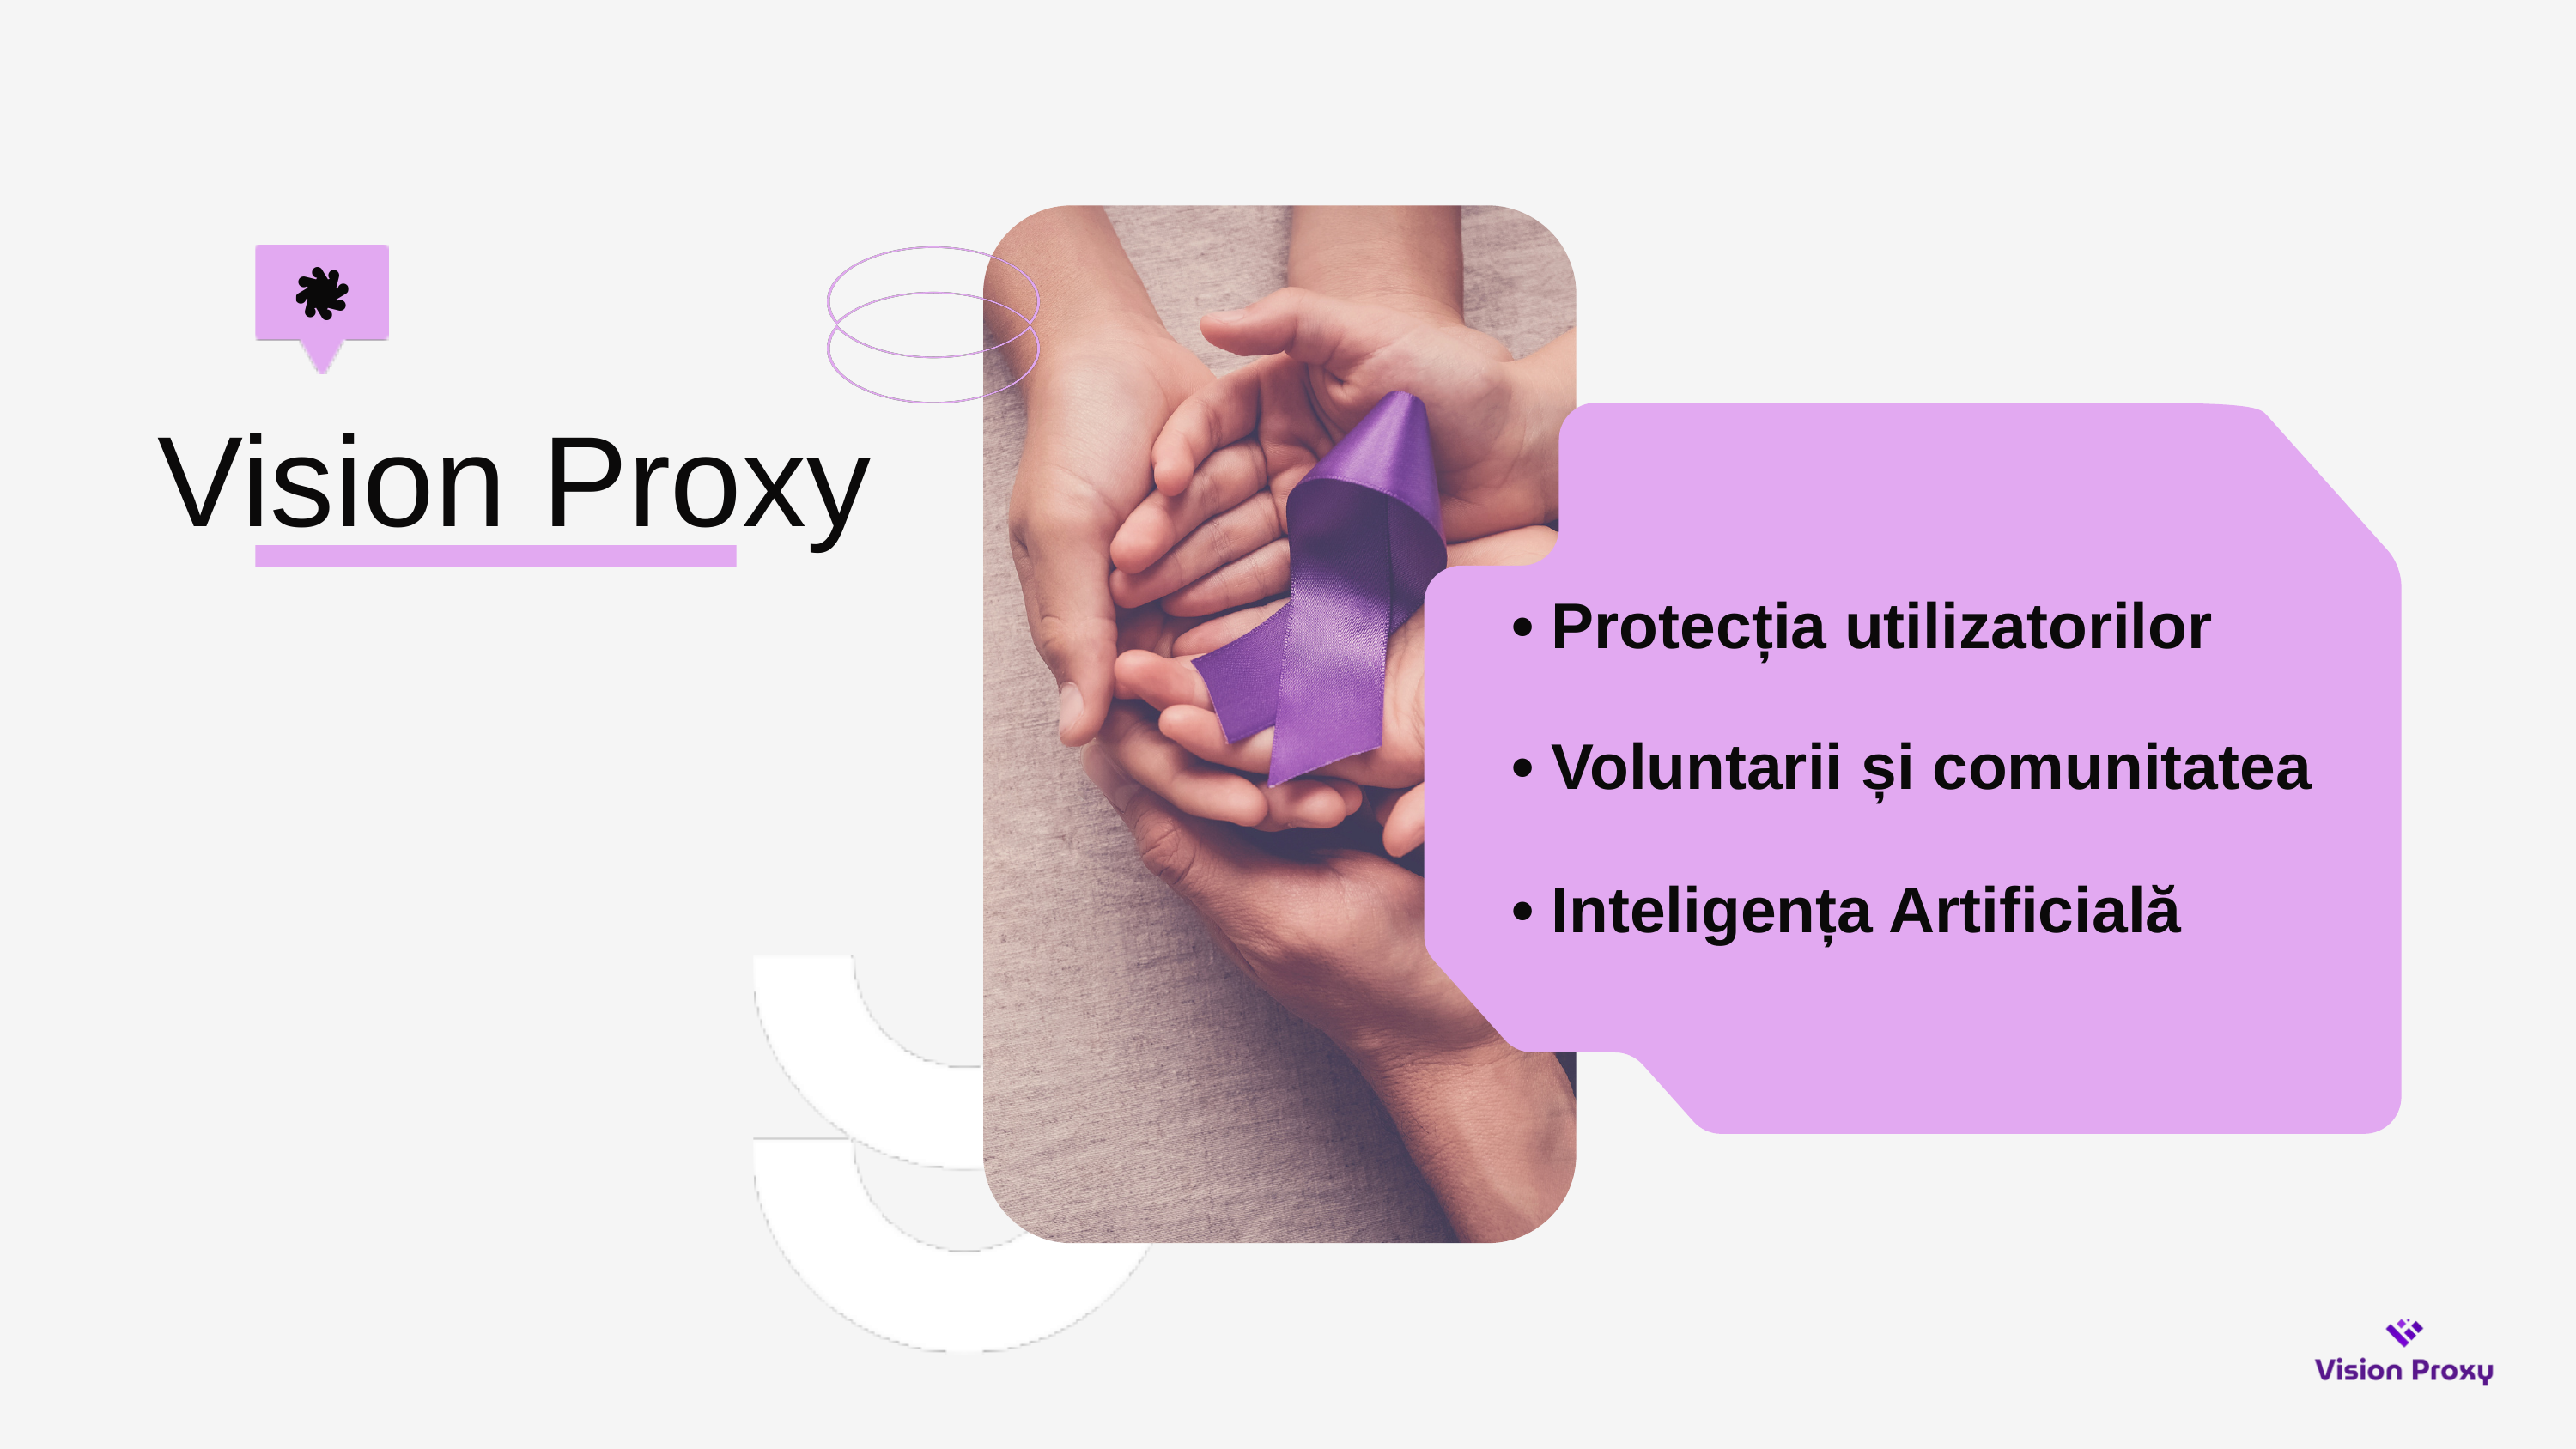

Vision Proxy

• Protecția utilizatorilor

• Voluntarii și comunitatea

• Inteligența Artificială